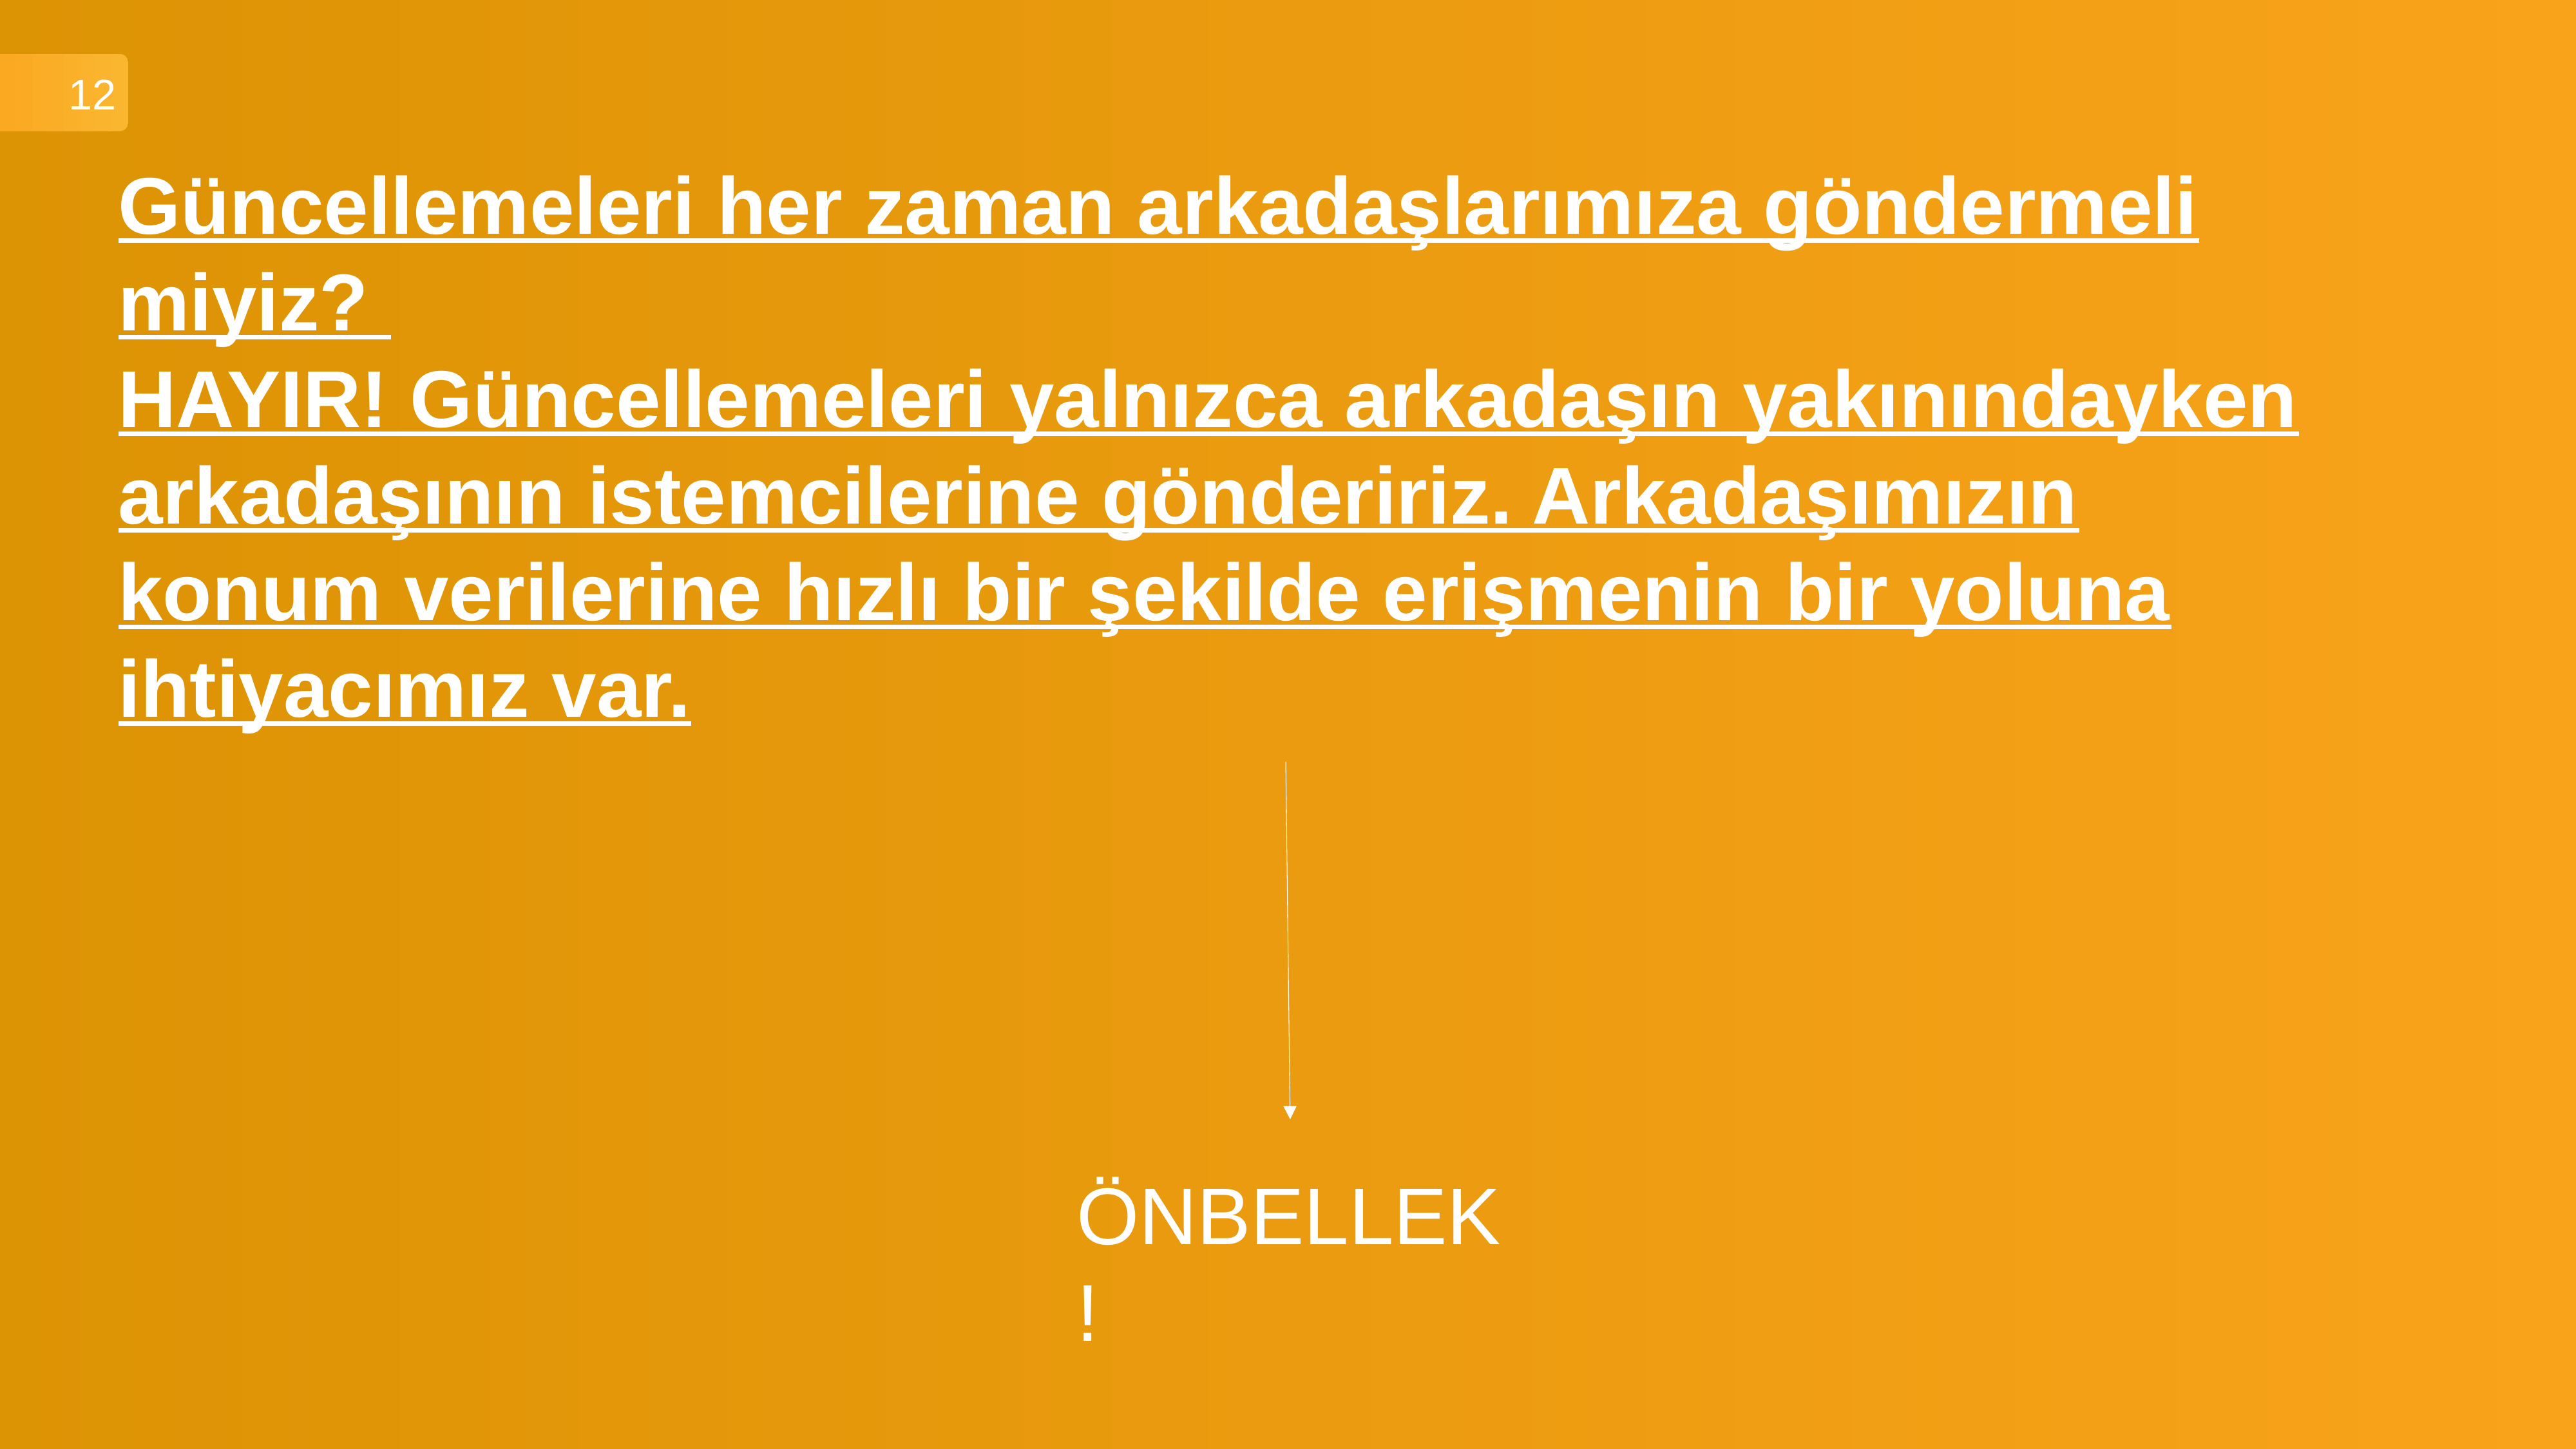

12
Güncellemeleri her zaman arkadaşlarımıza göndermeli miyiz?
HAYIR! Güncellemeleri yalnızca arkadaşın yakınındayken arkadaşının istemcilerine göndeririz. Arkadaşımızın konum verilerine hızlı bir şekilde erişmenin bir yoluna ihtiyacımız var.
ÖNBELLEK!